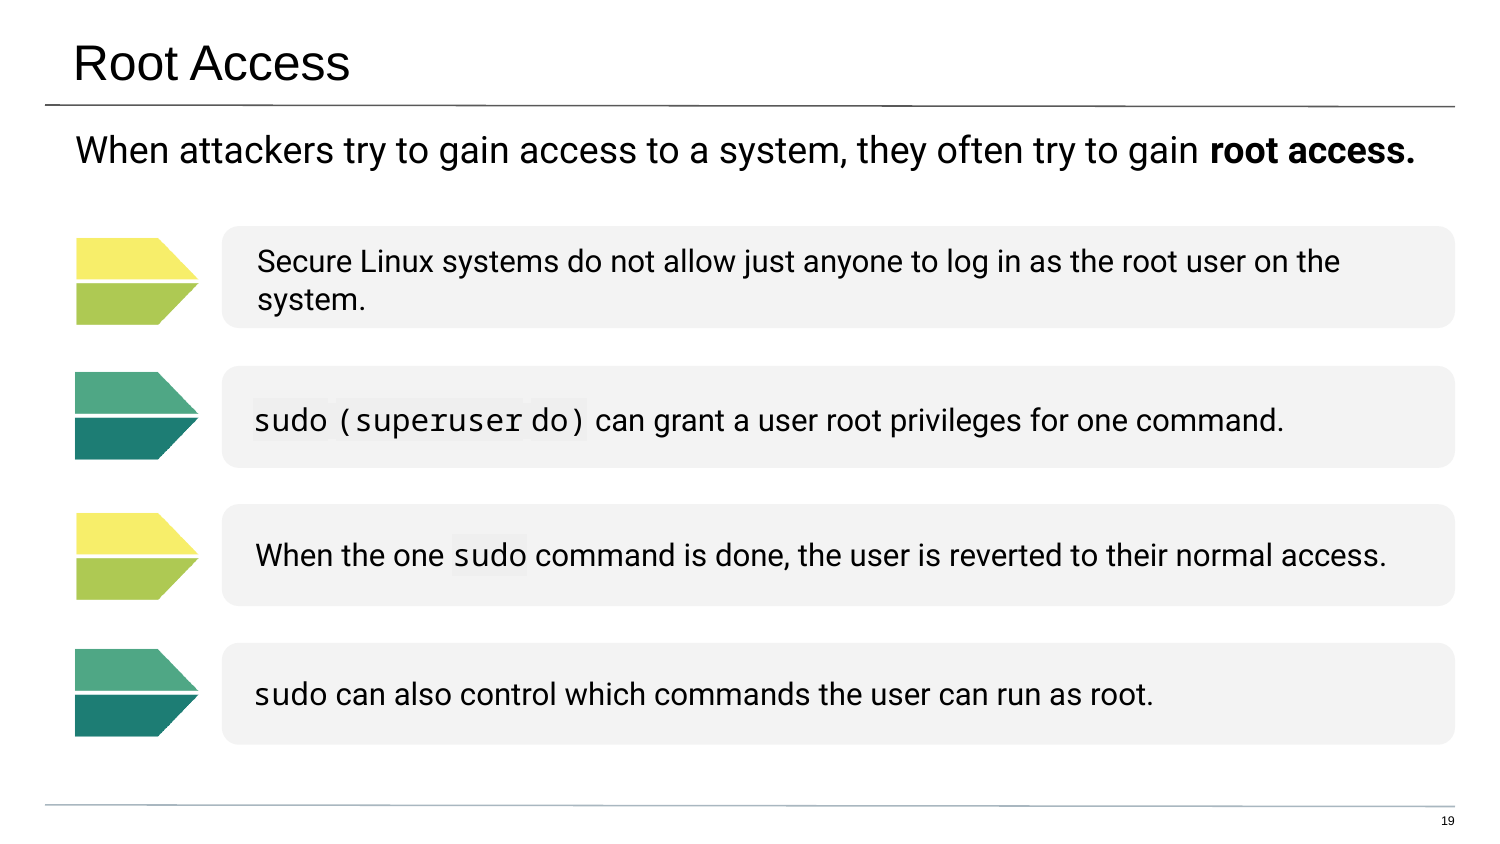

# Root Access
When attackers try to gain access to a system, they often try to gain root access.

Secure Linux systems do not allow just anyone to log in as the root user on the system.
sudo (superuser do) can grant a user root privileges for one command.
When the one sudo command is done, the user is reverted to their normal access.
sudo can also control which commands the user can run as root.

19